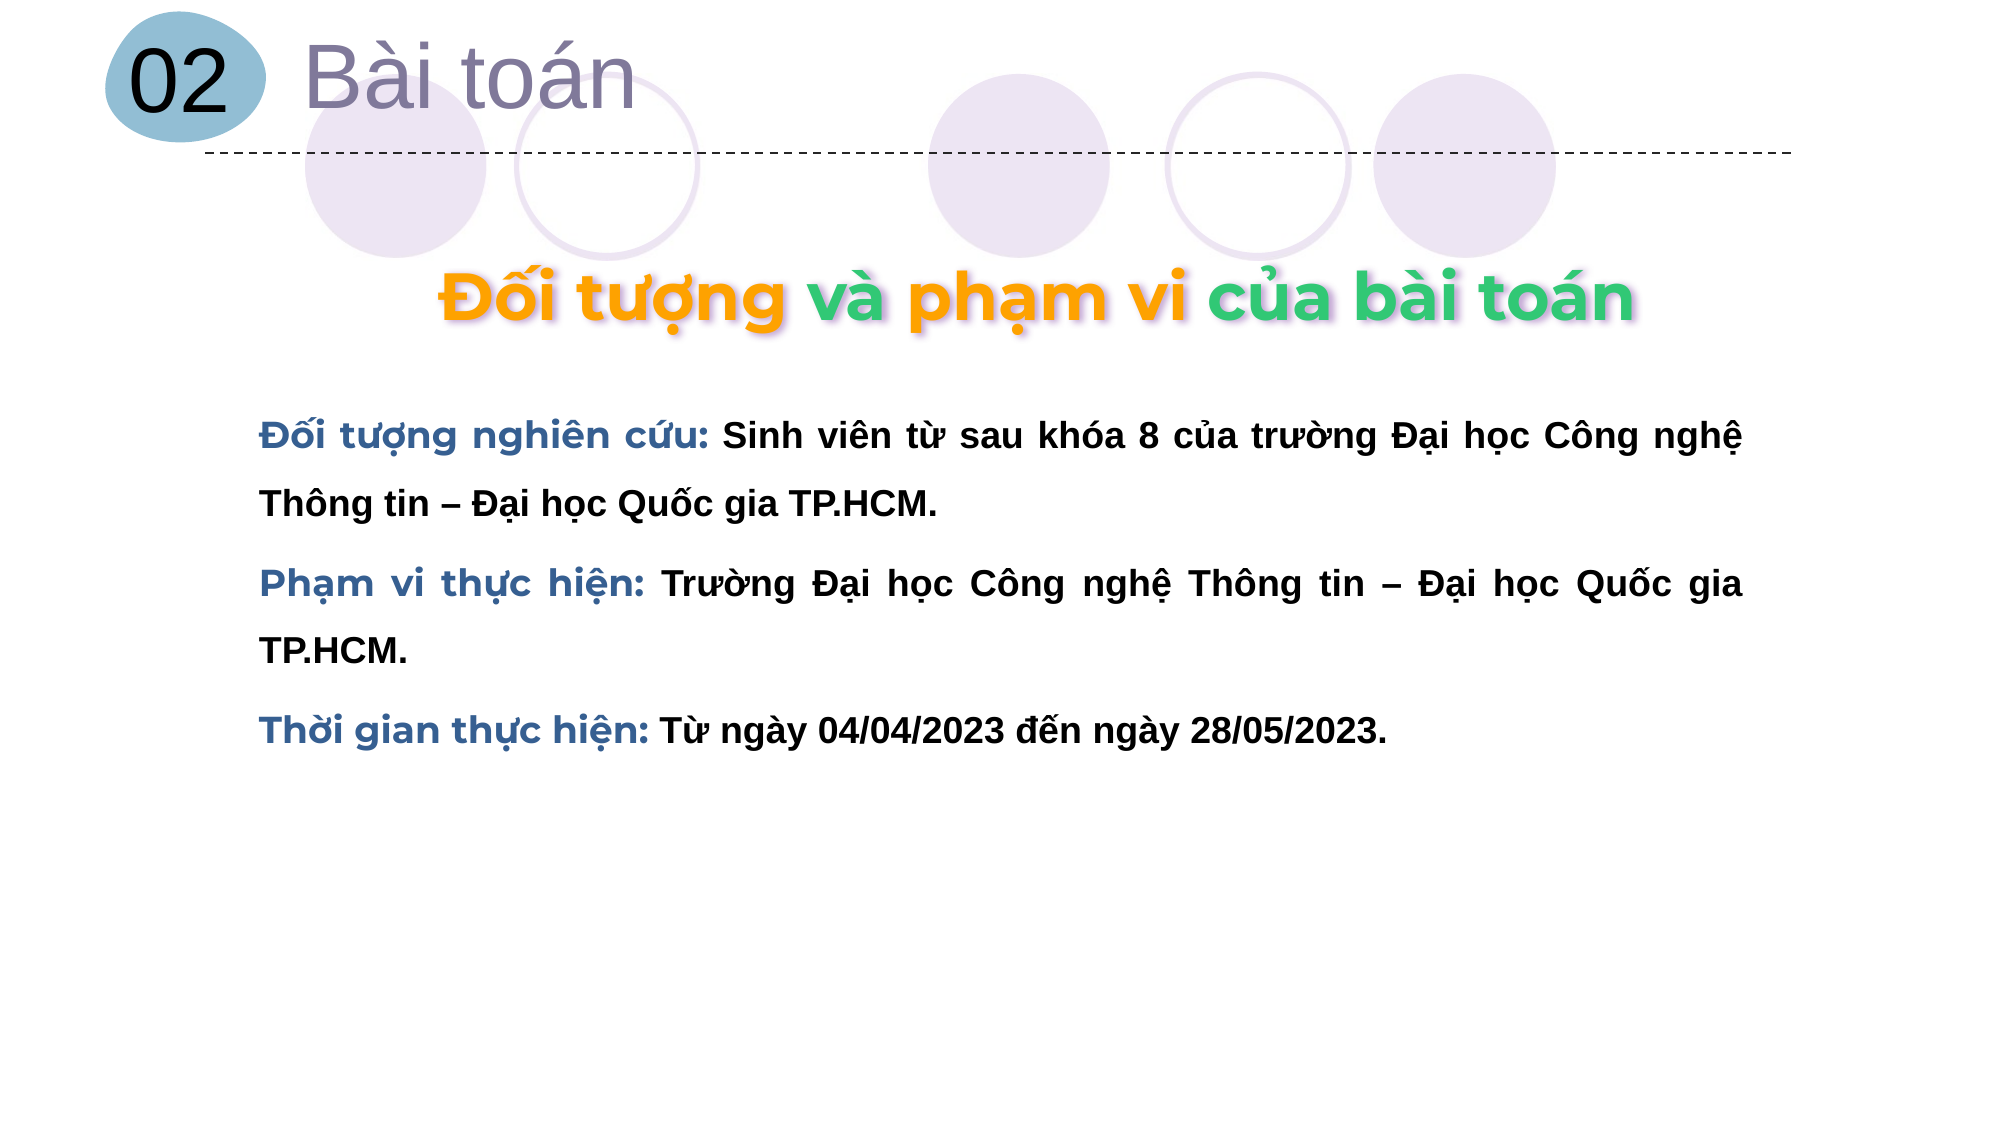

Bài toán

02
Đối tượng và phạm vi của bài toán
Đối tượng nghiên cứu: Sinh viên từ sau khóa 8 của trường Đại học Công nghệ Thông tin – Đại học Quốc gia TP.HCM.
Phạm vi thực hiện: Trường Đại học Công nghệ Thông tin – Đại học Quốc gia TP.HCM.
Thời gian thực hiện: Từ ngày 04/04/2023 đến ngày 28/05/2023.